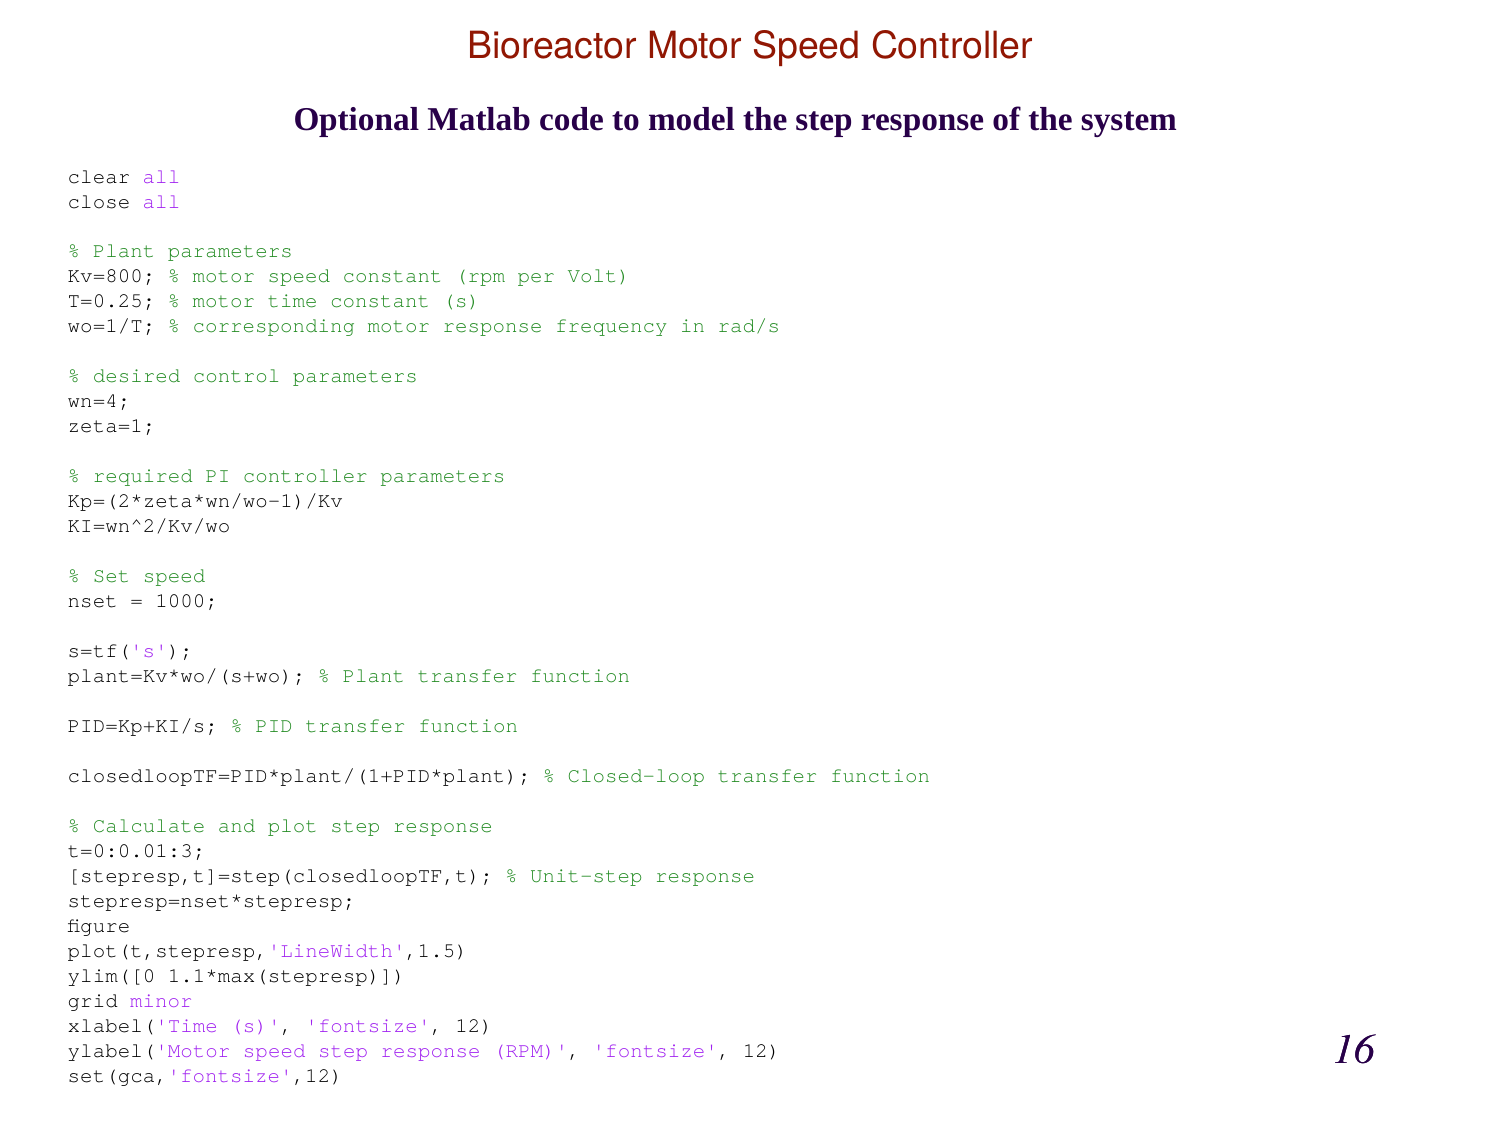

Bioreactor Motor Speed Controller
Optional Matlab code to model the step response of the system

clear all
close all

% Plant parameters
Kv=800; % motor speed constant (rpm per Volt)
T=0.25; % motor time constant (s)
wo=1/T; % corresponding motor response frequency in rad/s

% desired control parameters
wn=4;
zeta=1;

% required PI controller parameters
Kp=(2*zeta*wn/wo-1)/Kv
KI=wn^2/Kv/wo

% Set speed
nset = 1000;

s=tf('s');
plant=Kv*wo/(s+wo); % Plant transfer function

PID=Kp+KI/s; % PID transfer function

closedloopTF=PID*plant/(1+PID*plant); % Closed-loop transfer function

% Calculate and plot step response
t=0:0.01:3;
[stepresp,t]=step(closedloopTF,t); % Unit-step response
stepresp=nset*stepresp;
figure
plot(t,stepresp,'LineWidth',1.5)
ylim([0 1.1*max(stepresp)])
grid minor
xlabel('Time (s)', 'fontsize', 12)
ylabel('Motor speed step response (RPM)', 'fontsize', 12)
set(gca,'fontsize',12)